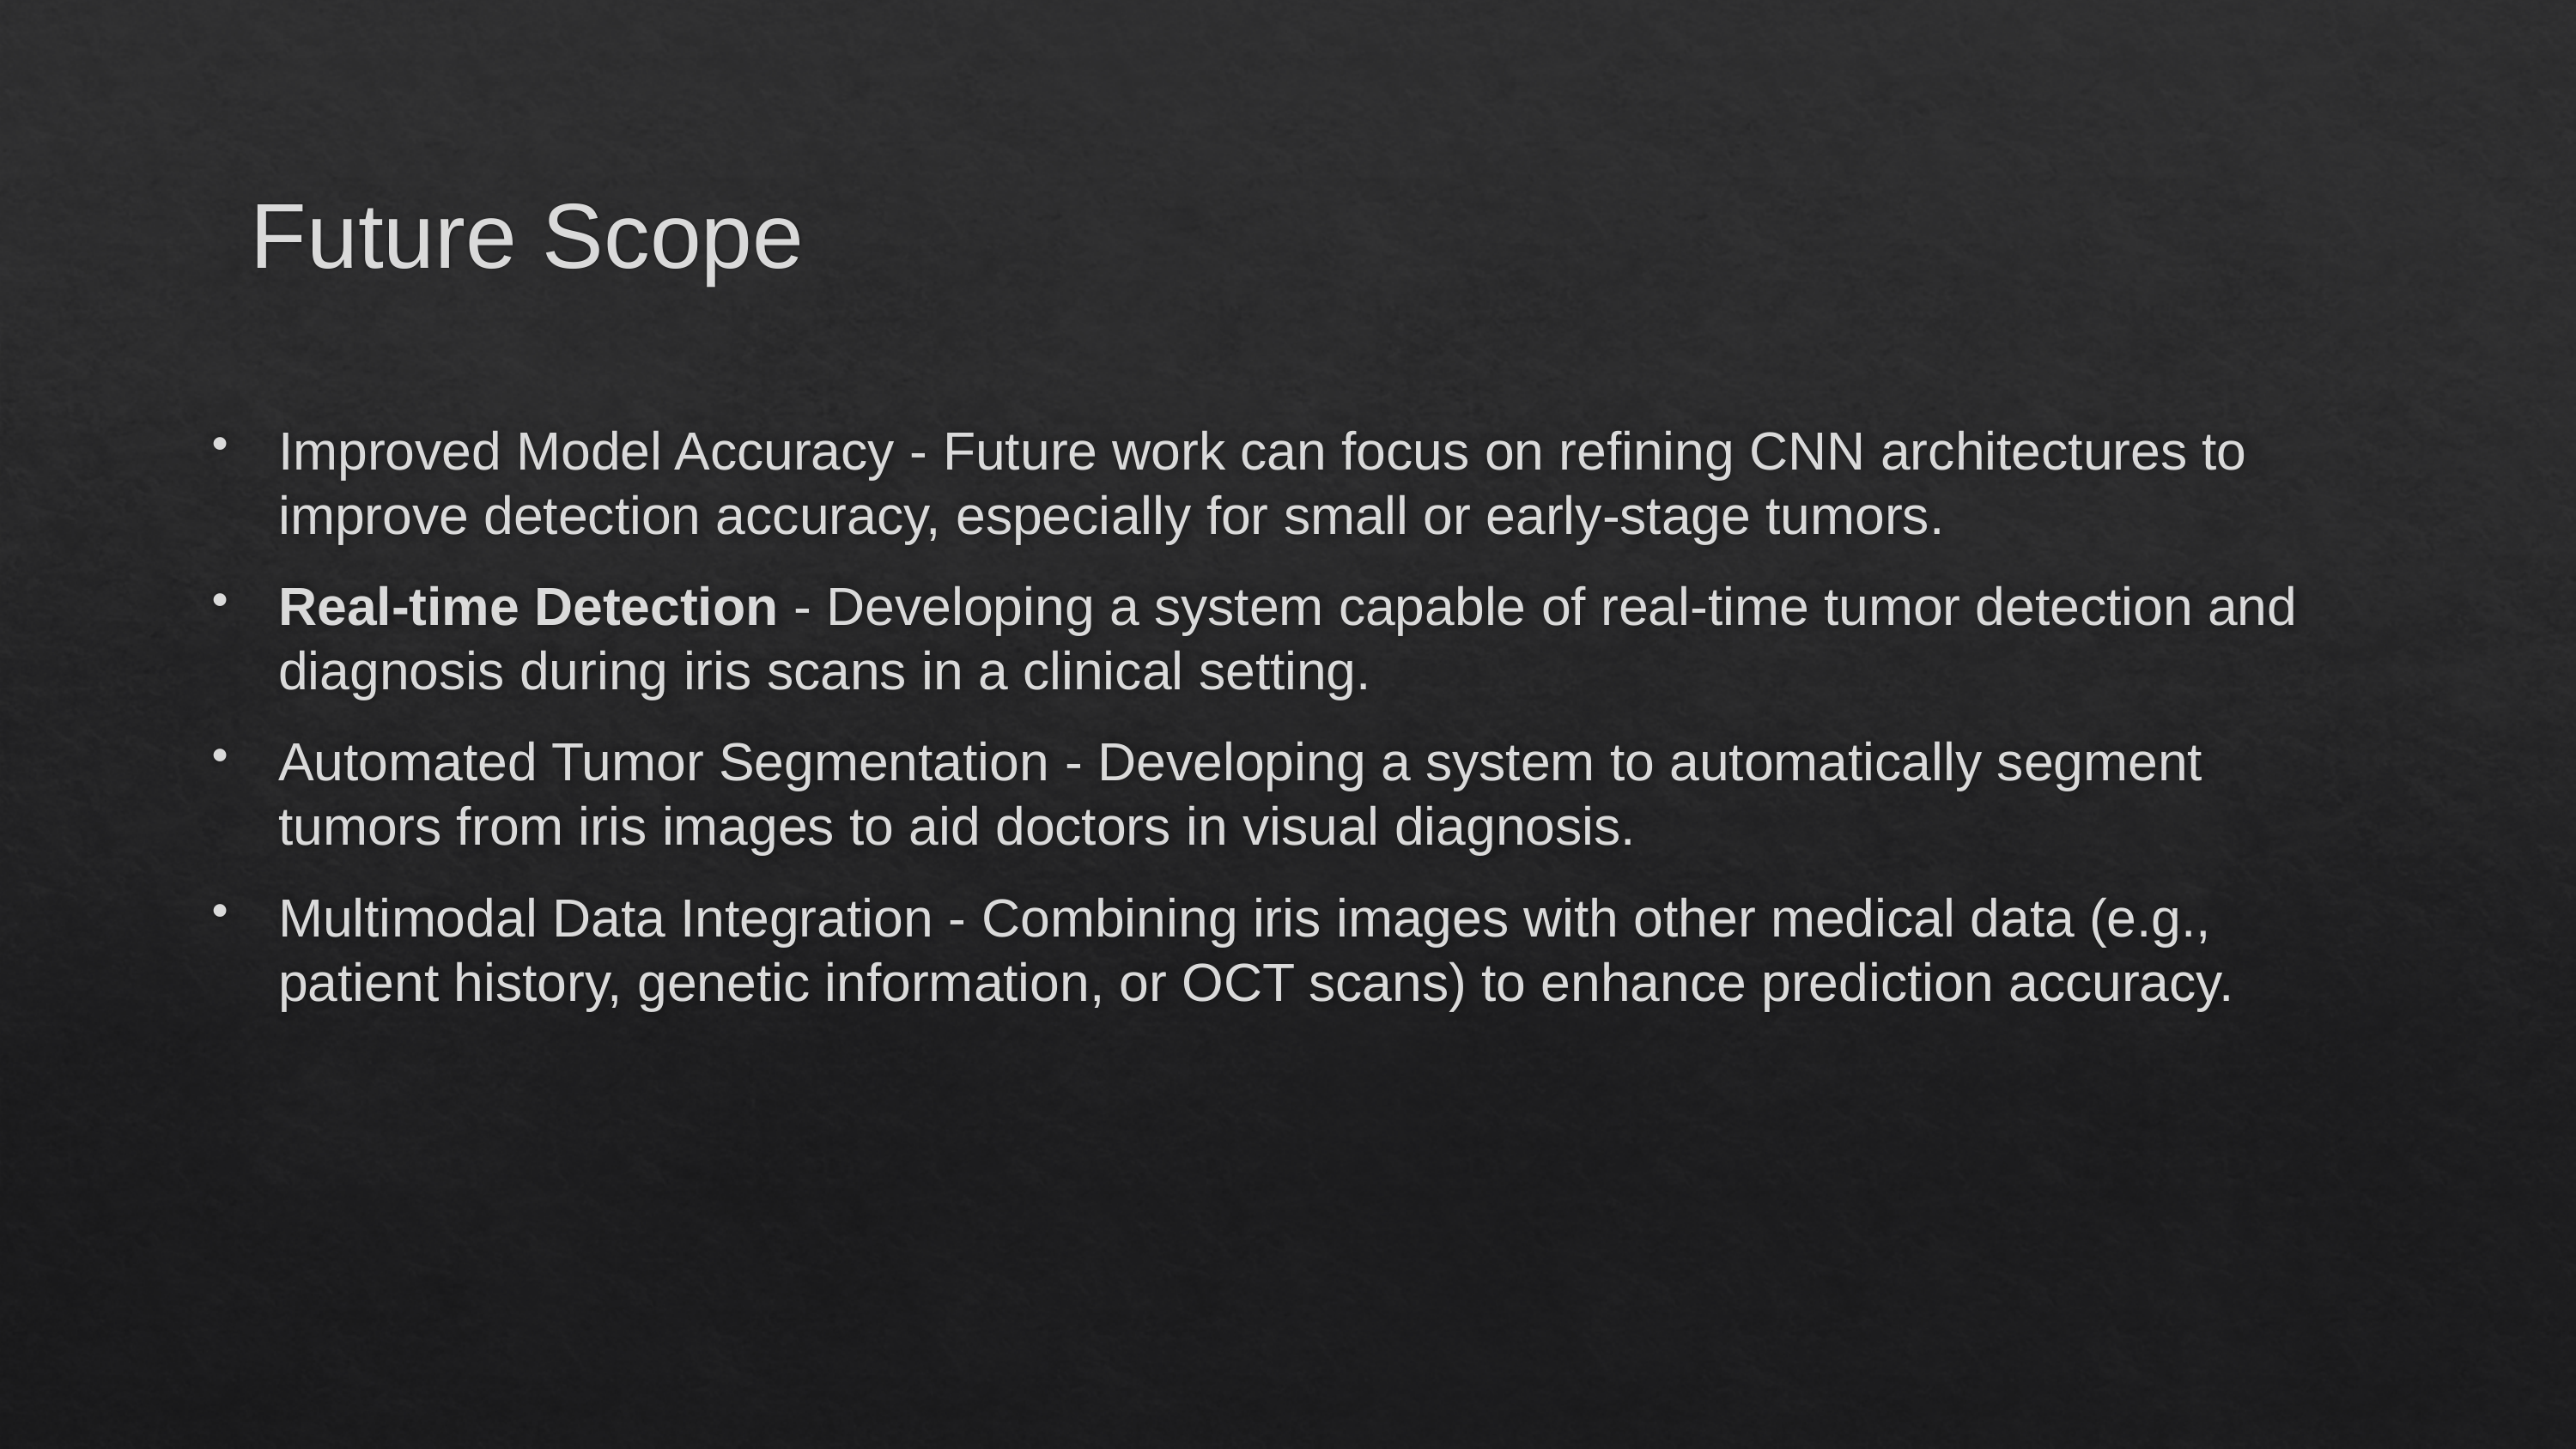

# Future Scope
Improved Model Accuracy - Future work can focus on refining CNN architectures to improve detection accuracy, especially for small or early-stage tumors.
Real-time Detection - Developing a system capable of real-time tumor detection and diagnosis during iris scans in a clinical setting.
Automated Tumor Segmentation - Developing a system to automatically segment tumors from iris images to aid doctors in visual diagnosis.
Multimodal Data Integration - Combining iris images with other medical data (e.g., patient history, genetic information, or OCT scans) to enhance prediction accuracy.